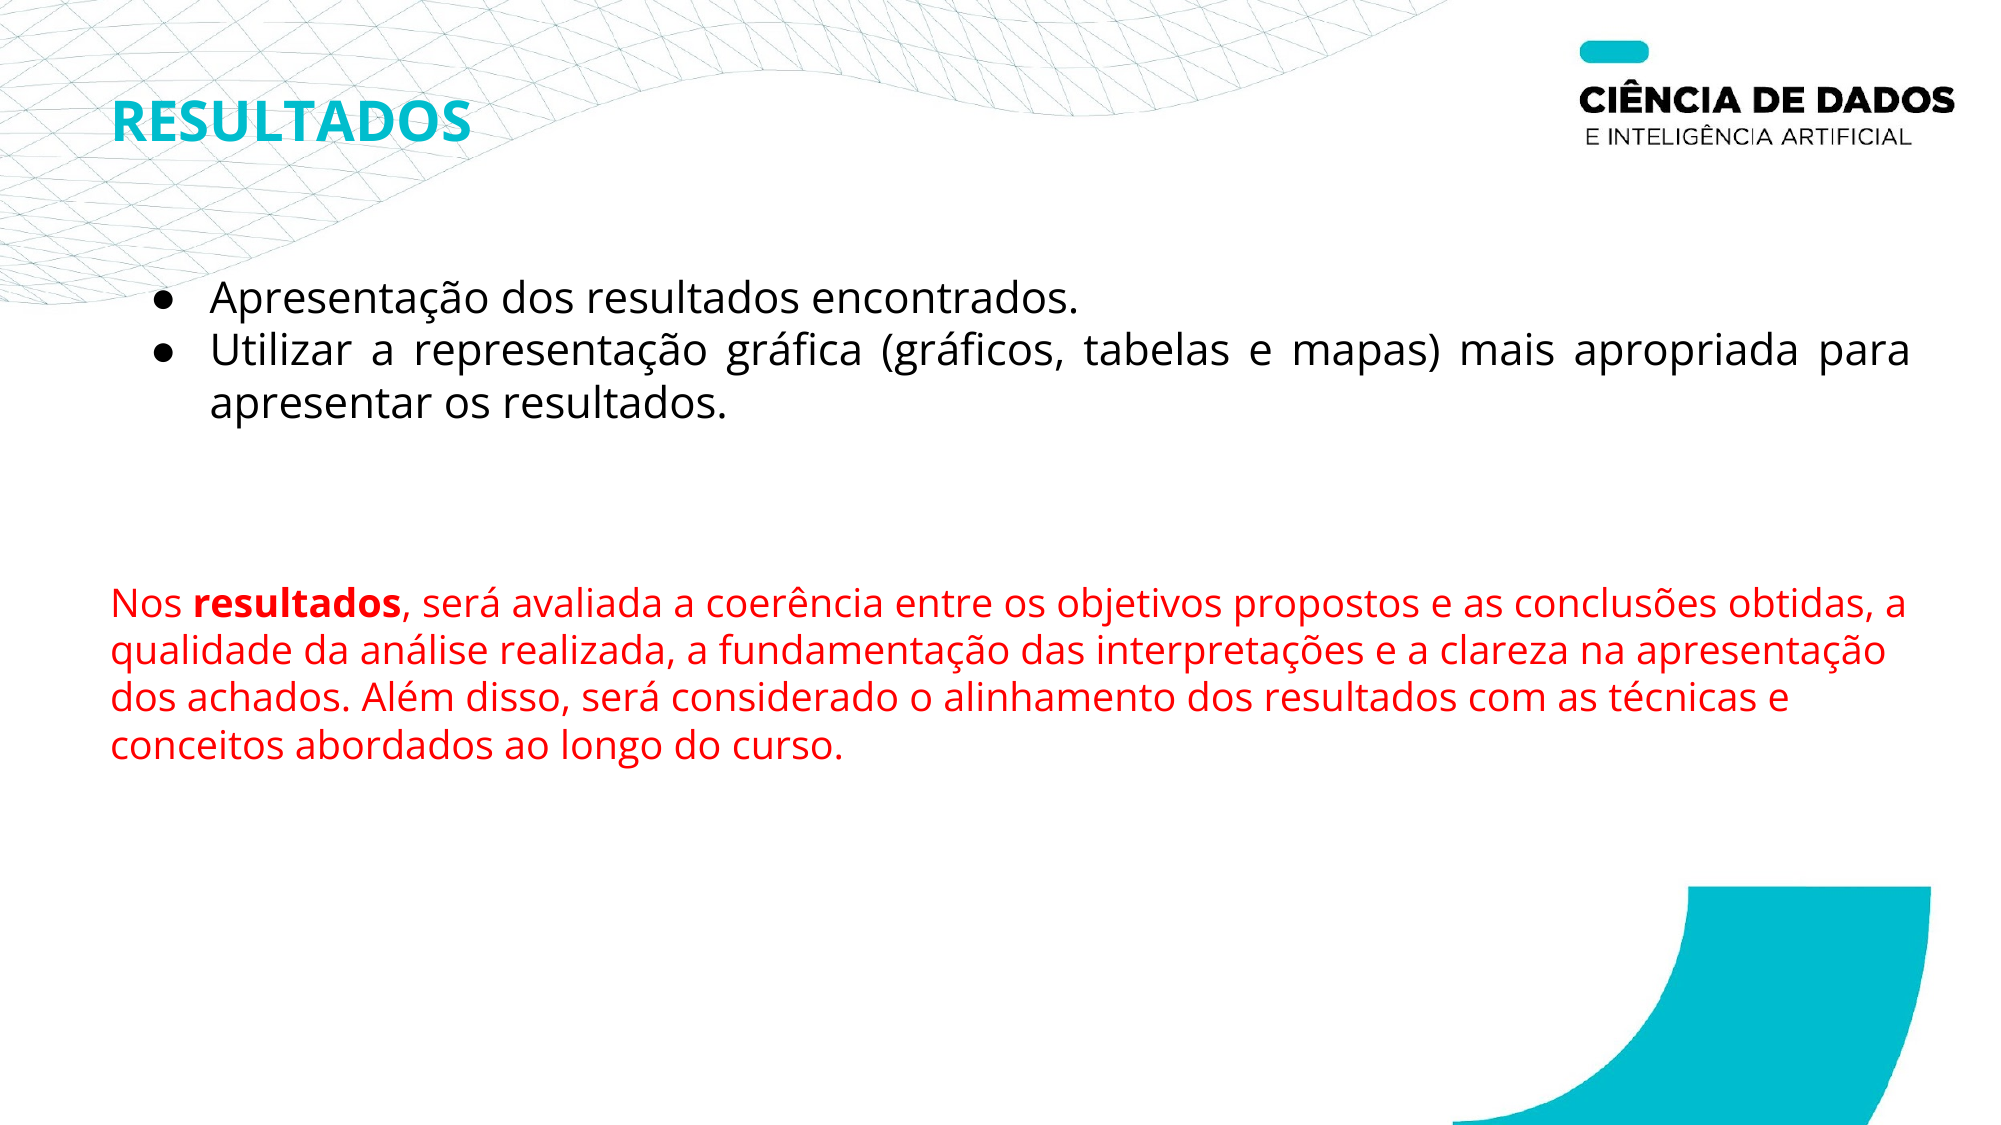

# RESULTADOS
Apresentação dos resultados encontrados.
Utilizar a representação gráfica (gráficos, tabelas e mapas) mais apropriada para apresentar os resultados.

Nos resultados, será avaliada a coerência entre os objetivos propostos e as conclusões obtidas, a qualidade da análise realizada, a fundamentação das interpretações e a clareza na apresentação dos achados. Além disso, será considerado o alinhamento dos resultados com as técnicas e conceitos abordados ao longo do curso.